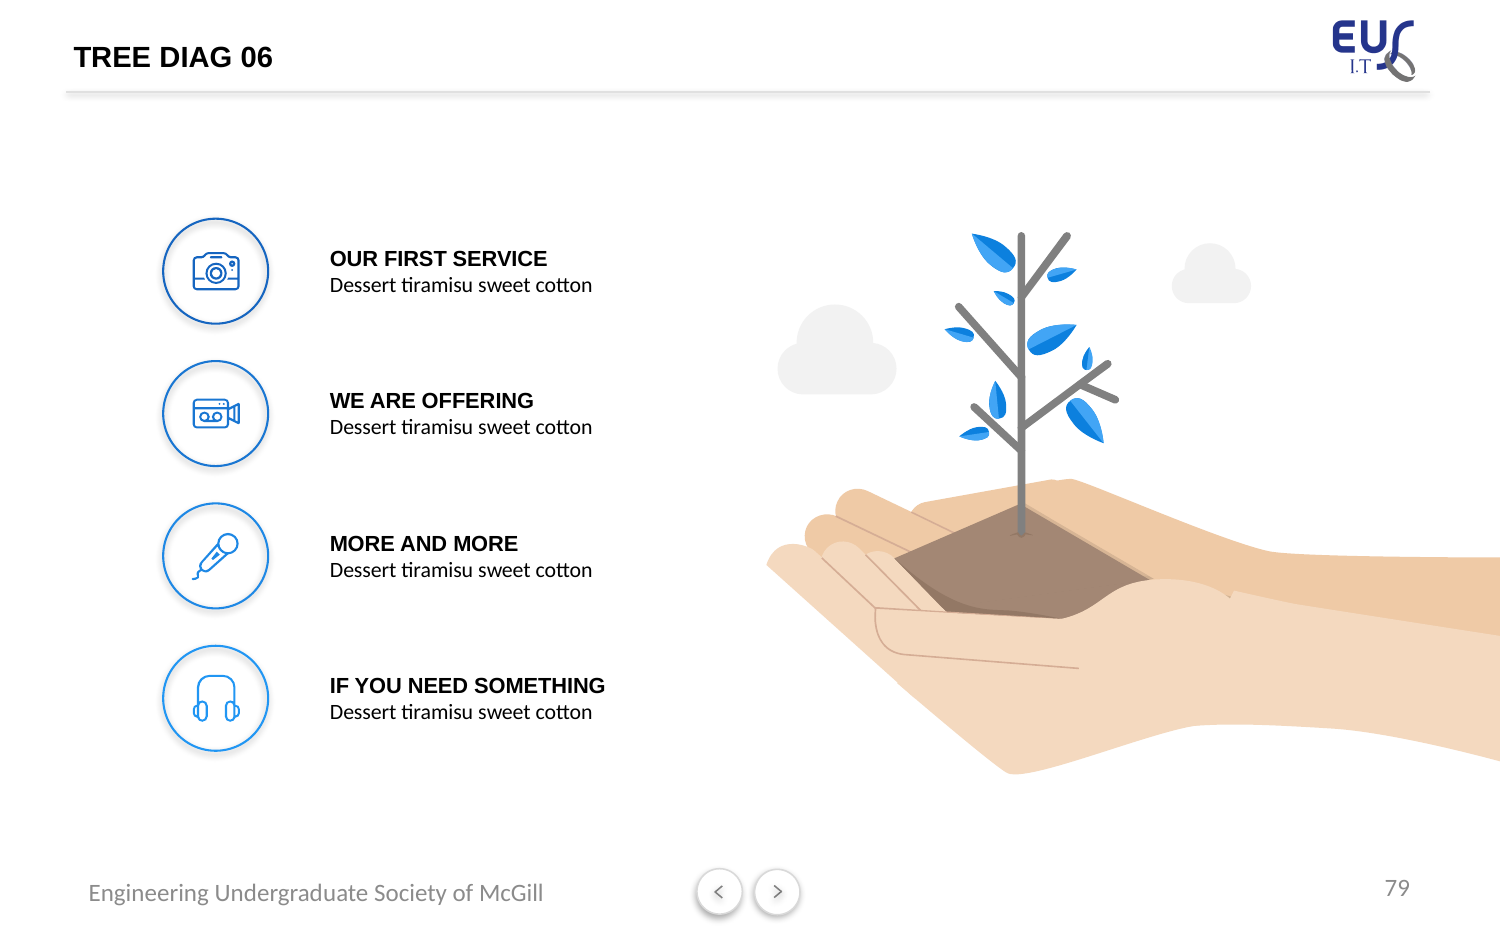

# TREE DIAG 06

OUR FIRST SERVICE
Dessert tiramisu sweet cotton

WE ARE OFFERING
Dessert tiramisu sweet cotton

MORE AND MORE
Dessert tiramisu sweet cotton

IF YOU NEED SOMETHING
Dessert tiramisu sweet cotton
79